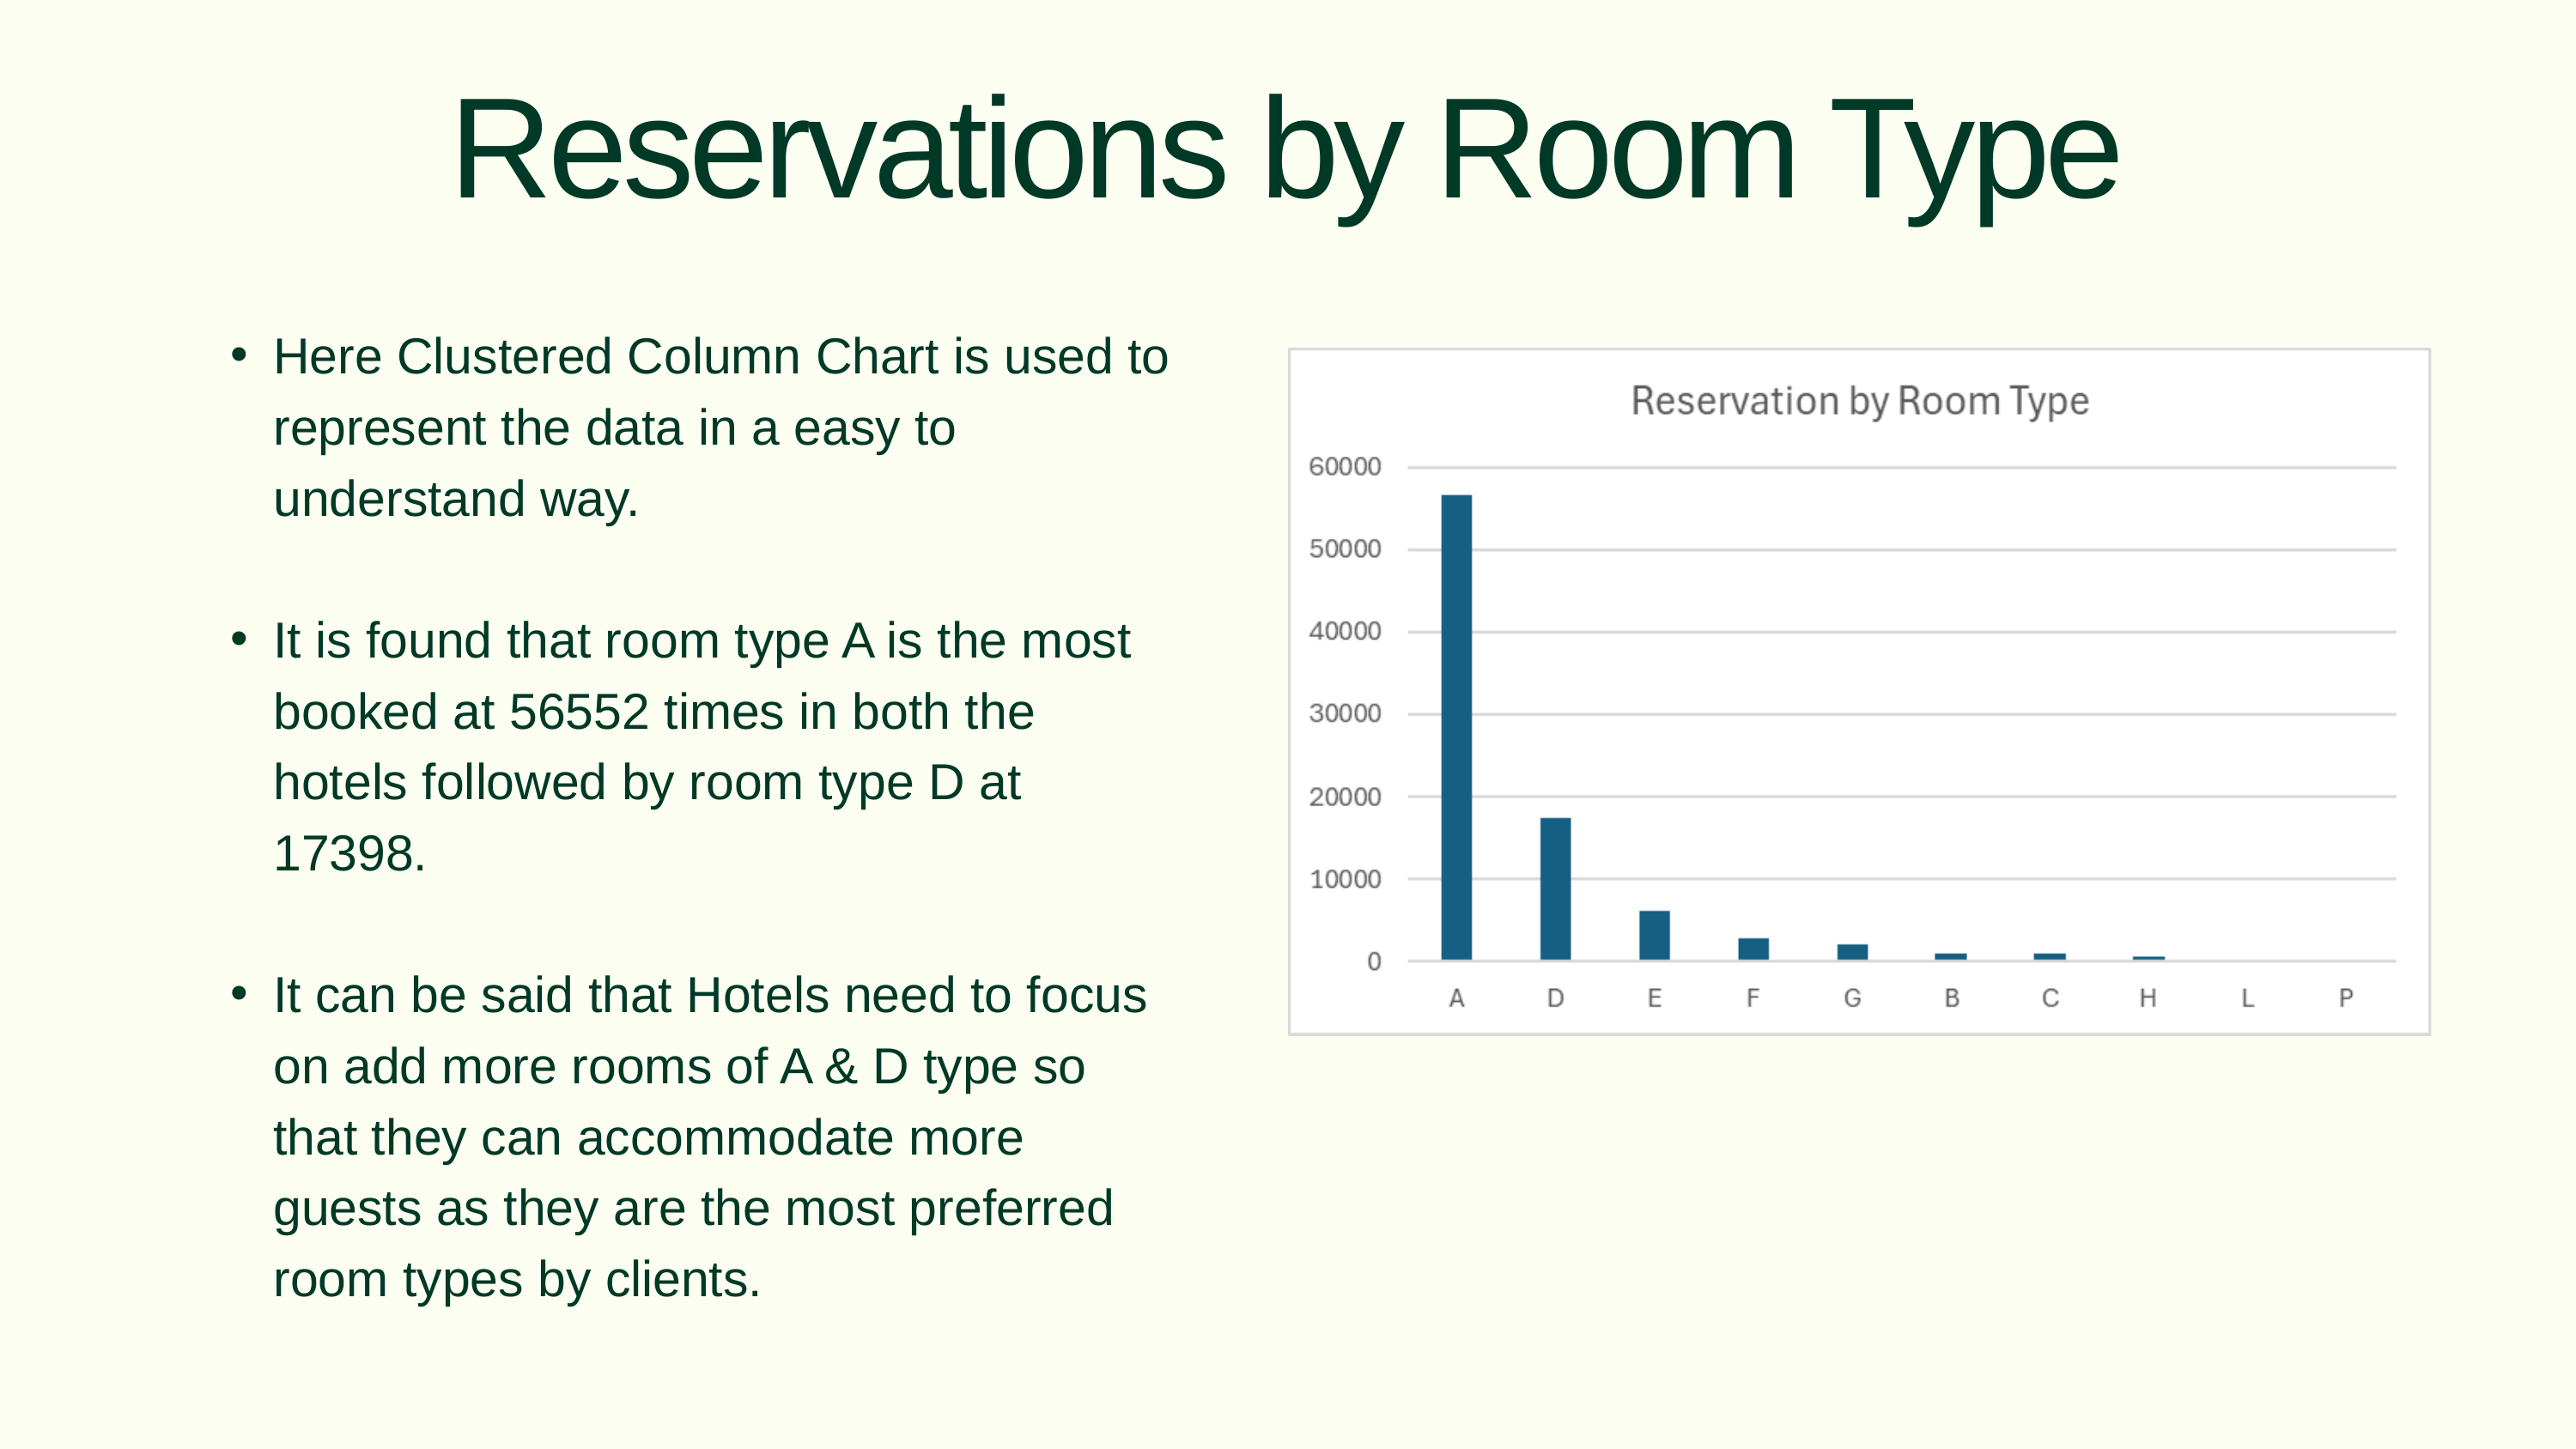

Reservations by Room Type
Here Clustered Column Chart is used to represent the data in a easy to understand way.

It is found that room type A is the most booked at 56552 times in both the hotels followed by room type D at 17398.

It can be said that Hotels need to focus on add more rooms of A & D type so that they can accommodate more guests as they are the most preferred room types by clients.